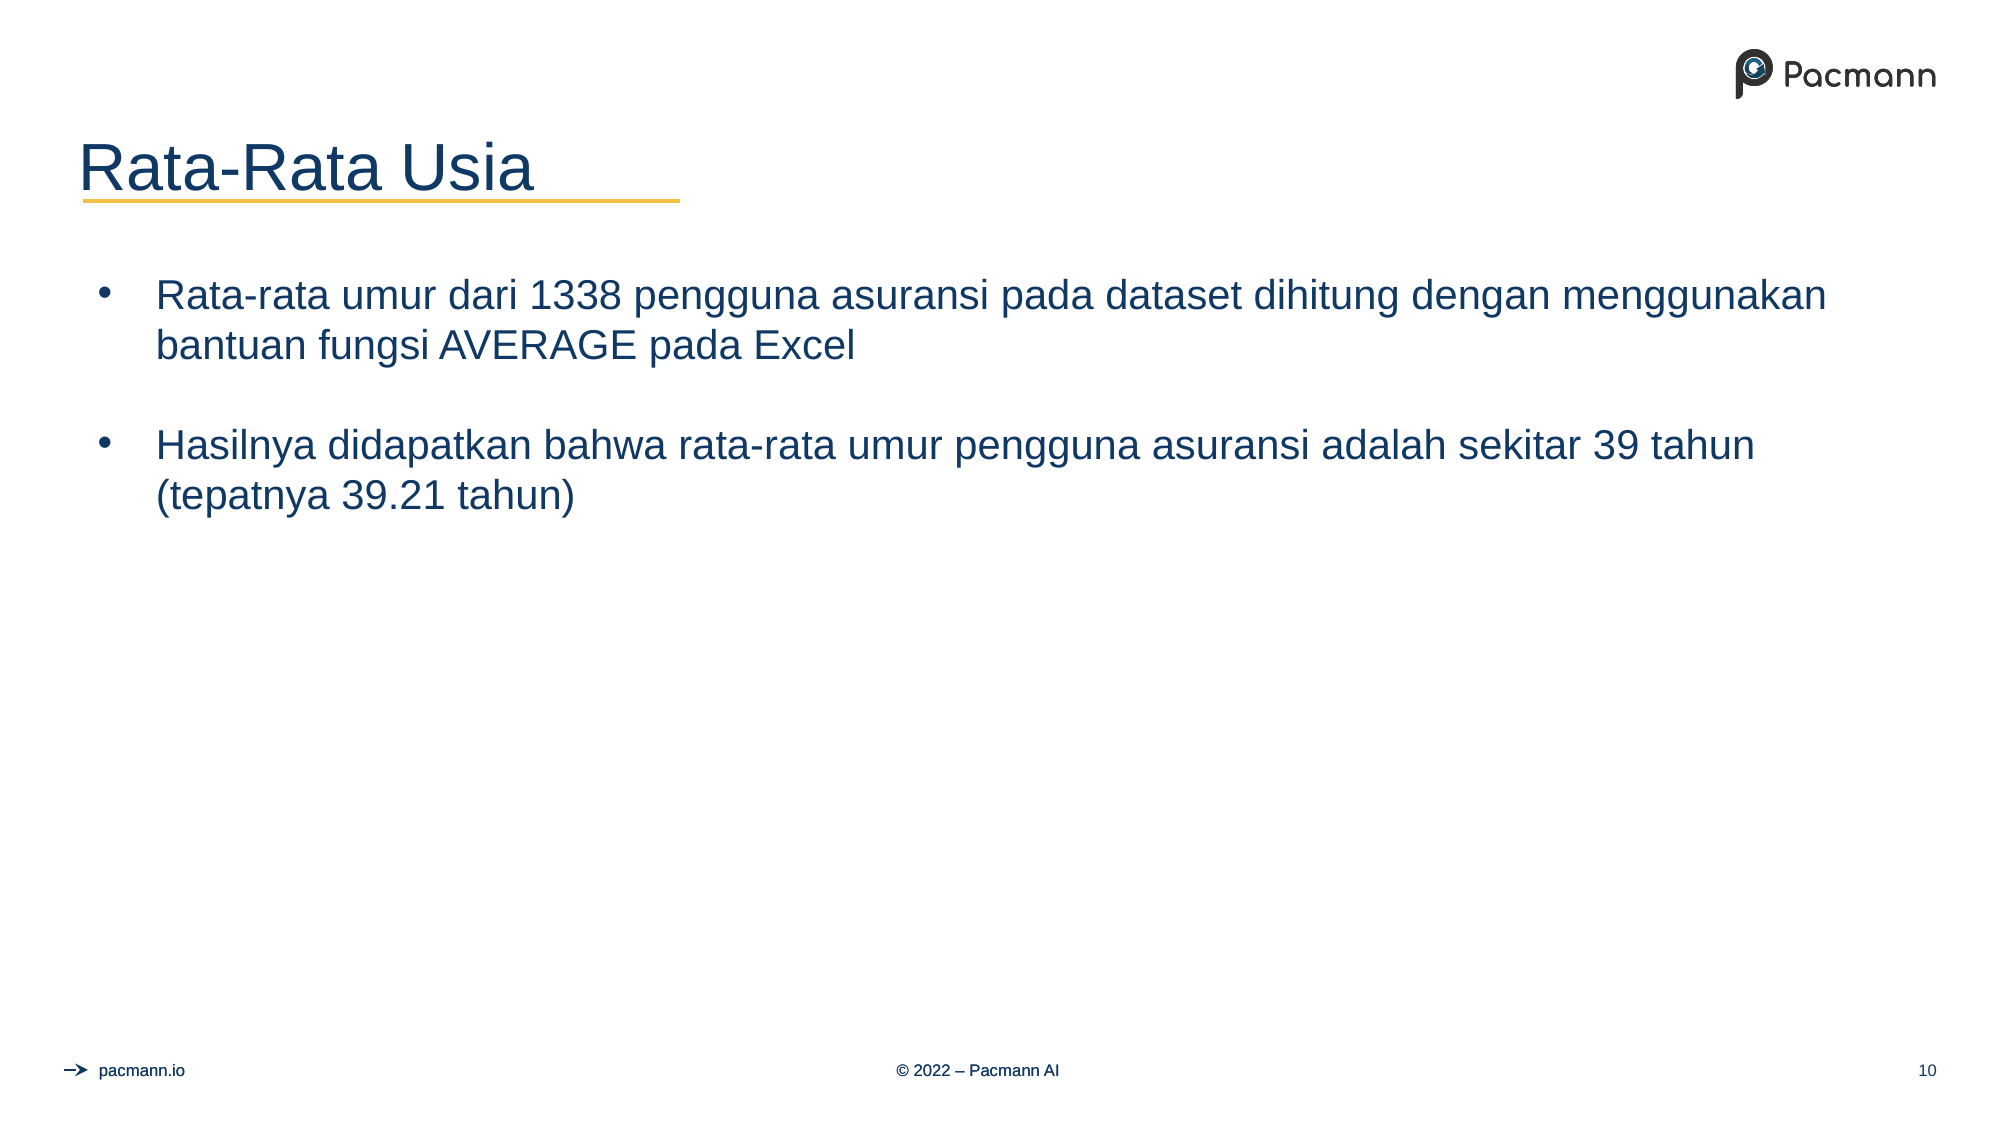

# Rata-Rata Usia
Rata-rata umur dari 1338 pengguna asuransi pada dataset dihitung dengan menggunakan bantuan fungsi AVERAGE pada Excel

Hasilnya didapatkan bahwa rata-rata umur pengguna asuransi adalah sekitar 39 tahun (tepatnya 39.21 tahun)